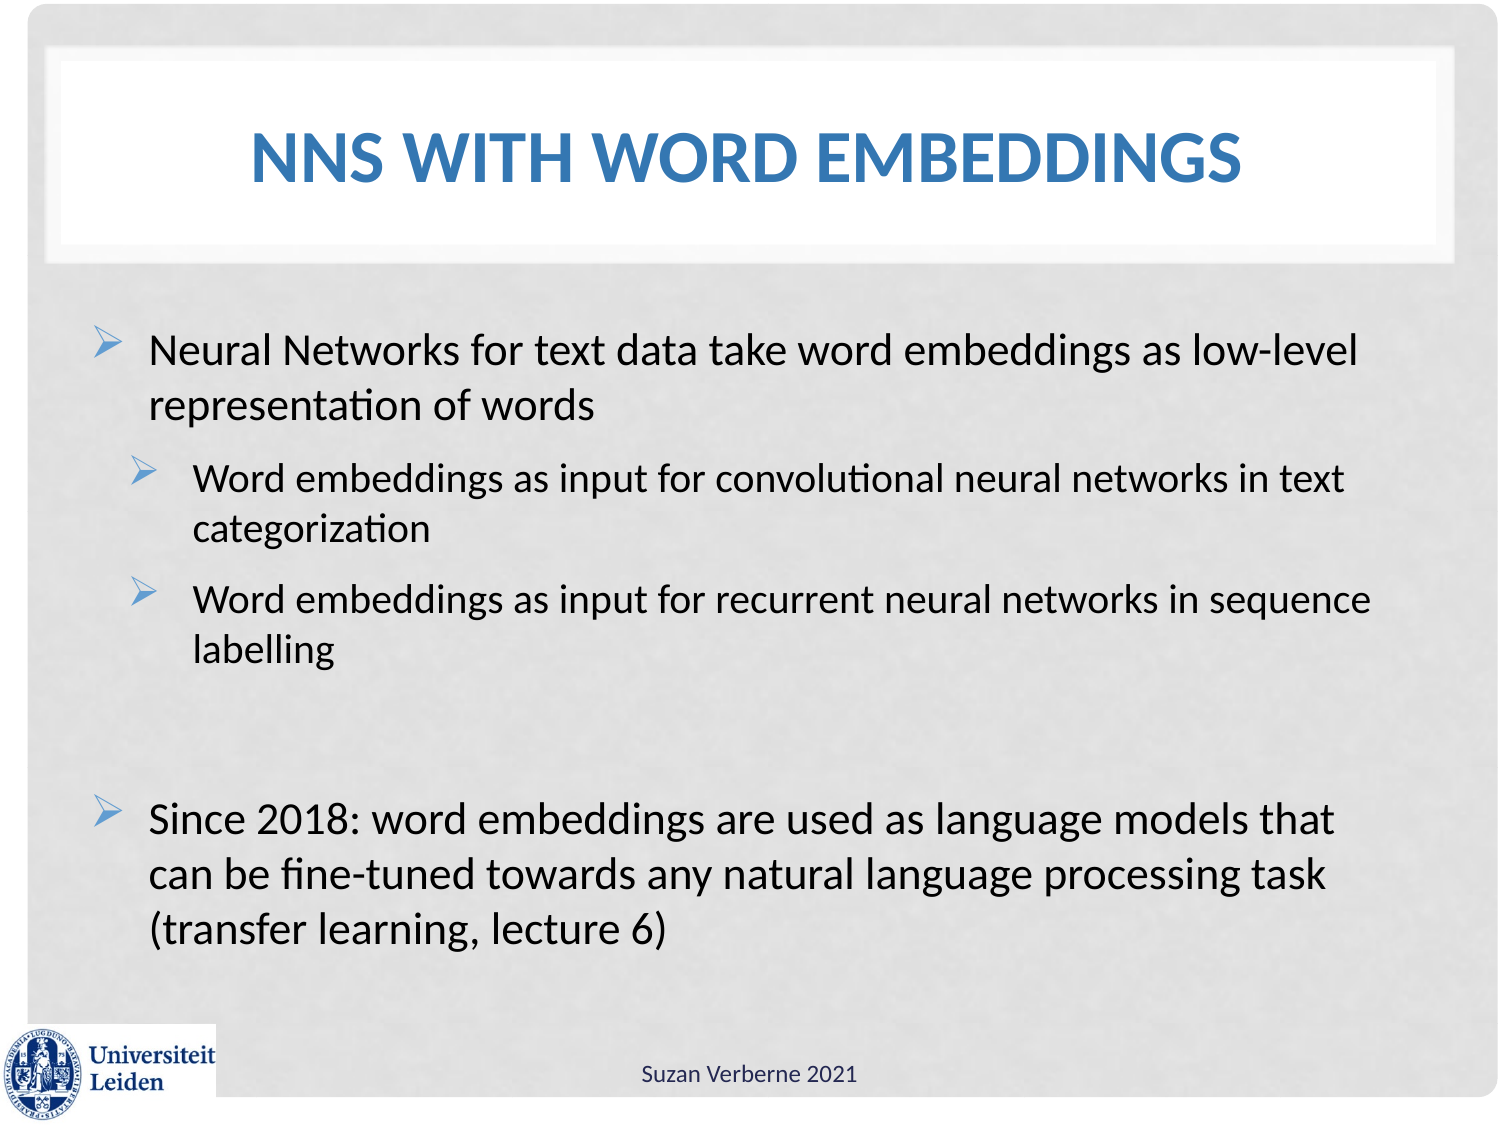

# NNs with word embeddings
Neural Networks for text data take word embeddings as low-level representation of words
Word embeddings as input for convolutional neural networks in text categorization
Word embeddings as input for recurrent neural networks in sequence labelling

Since 2018: word embeddings are used as language models that can be fine-tuned towards any natural language processing task (transfer learning, lecture 6)

Suzan Verberne 2021